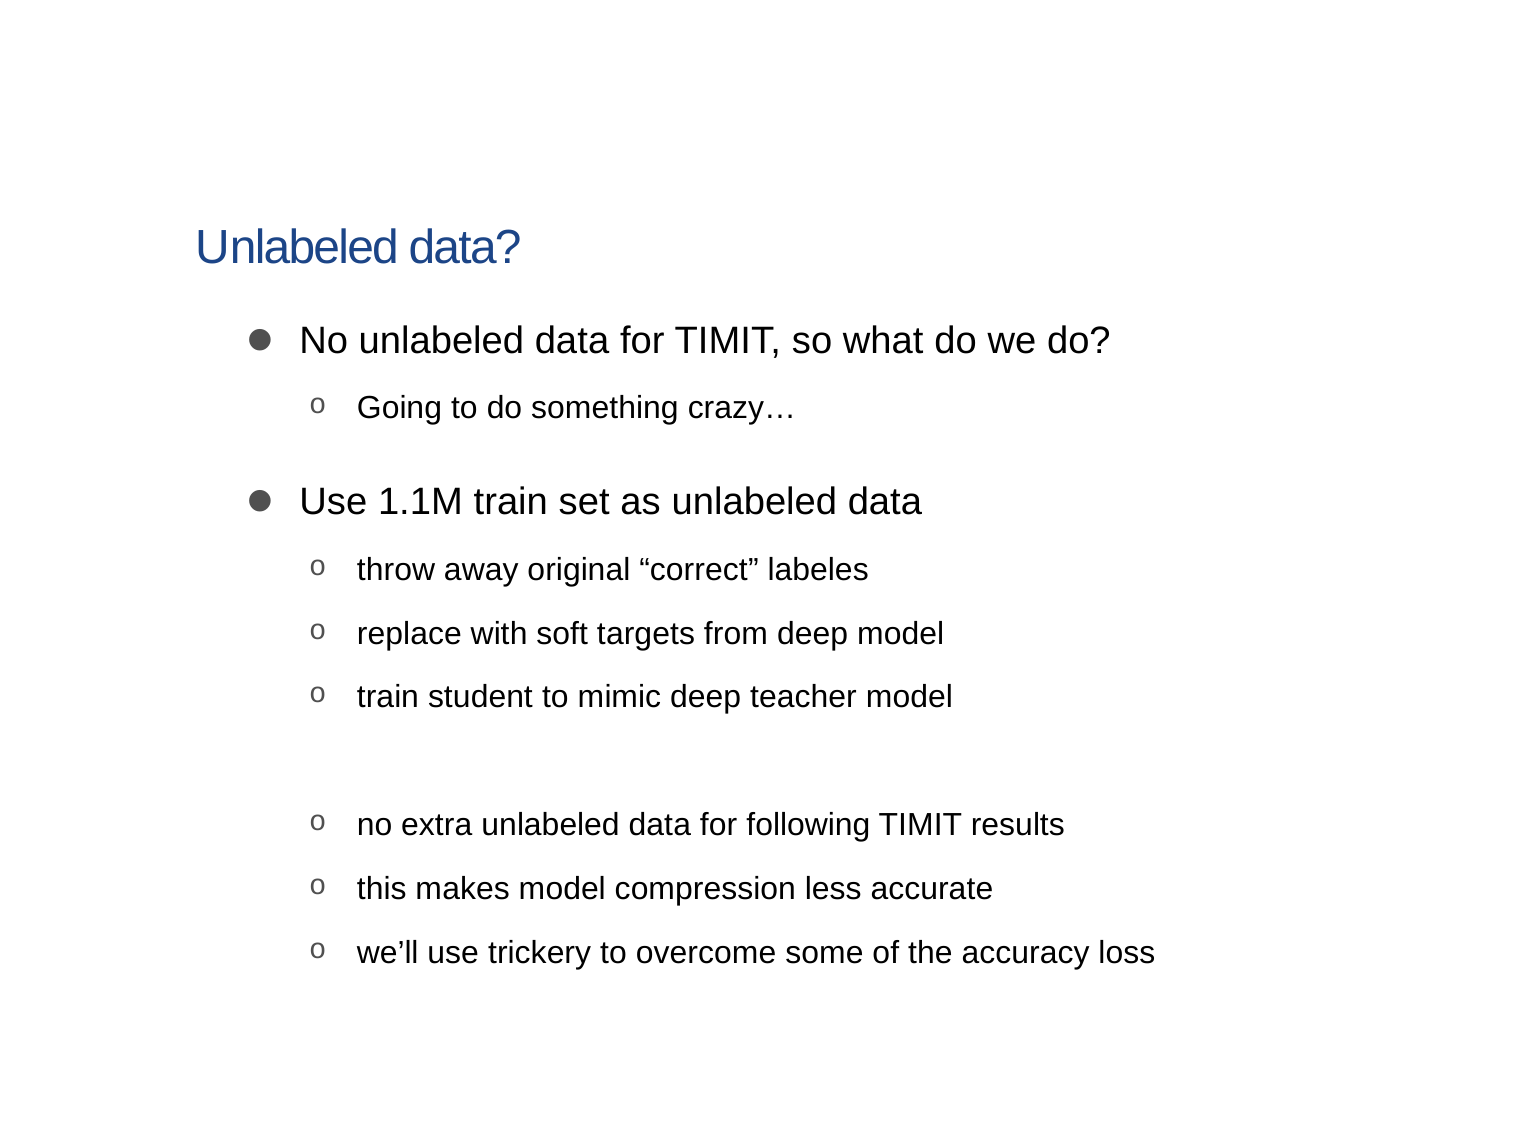

# Unlabeled data?
No unlabeled data for TIMIT, so what do we do?
Going to do something crazy…

Use 1.1M train set as unlabeled data
throw away original “correct” labeles
replace with soft targets from deep model
train student to mimic deep teacher model

no extra unlabeled data for following TIMIT results
this makes model compression less accurate
we’ll use trickery to overcome some of the accuracy loss